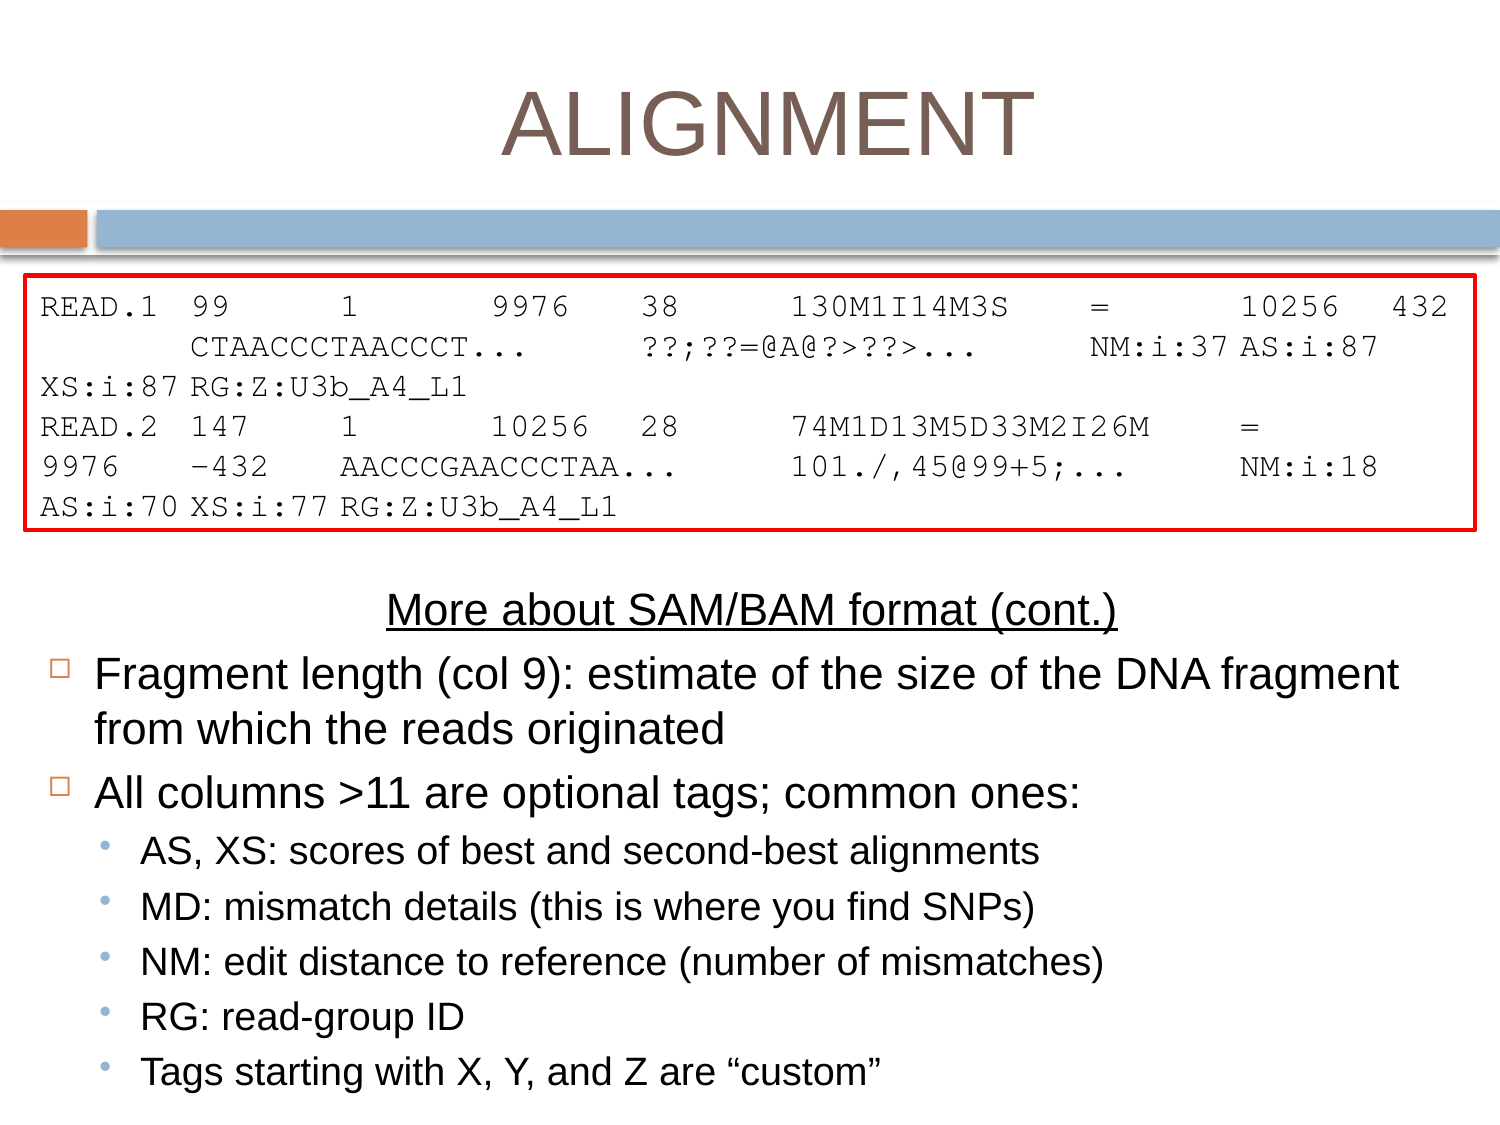

# ALIGNMENT
READ.1	99	1	9976	38	130M1I14M3S	=	10256	432	CTAACCCTAACCCT...	??;??=@A@?>??>...	NM:i:37	AS:i:87	XS:i:87	RG:Z:U3b_A4_L1
READ.2	147	1	10256	28	74M1D13M5D33M2I26M	=	9976	-432	AACCCGAACCCTAA...	101./,45@99+5;...	NM:i:18	AS:i:70	XS:i:77	RG:Z:U3b_A4_L1
More about SAM/BAM format (cont.)
Fragment length (col 9): estimate of the size of the DNA fragment from which the reads originated
All columns >11 are optional tags; common ones:
AS, XS: scores of best and second-best alignments
MD: mismatch details (this is where you find SNPs)
NM: edit distance to reference (number of mismatches)
RG: read-group ID
Tags starting with X, Y, and Z are “custom”